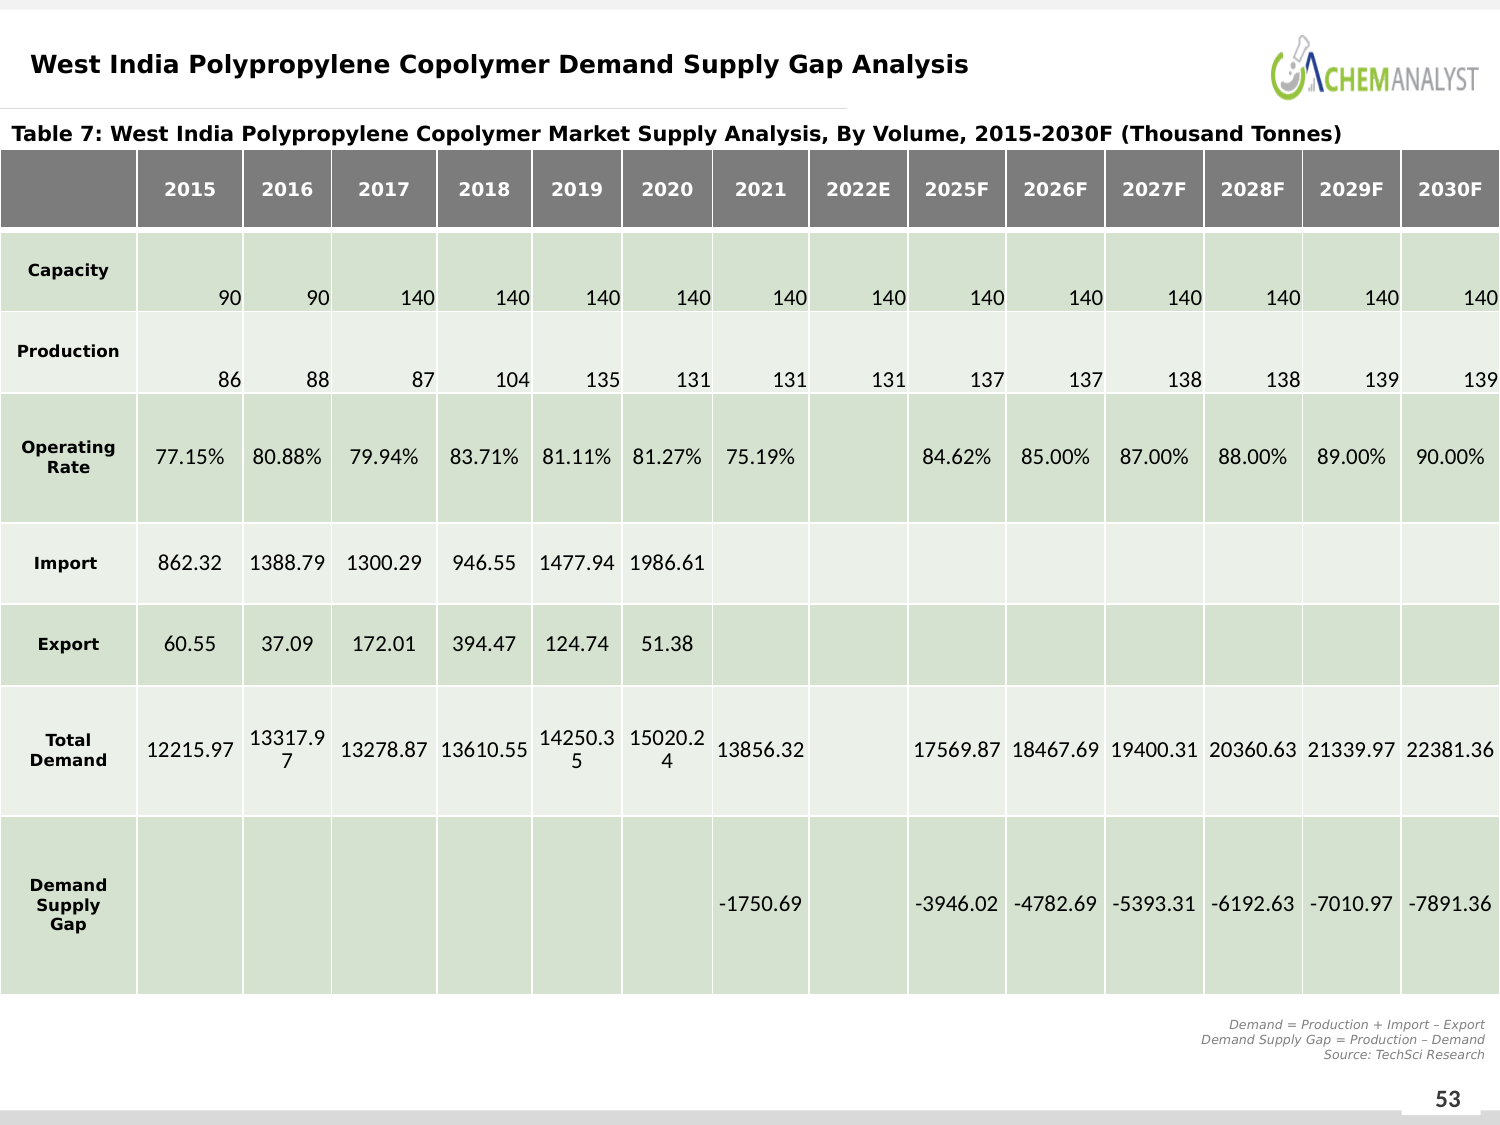

West India Polypropylene Copolymer Demand Supply Gap Analysis
Table 7: West India Polypropylene Copolymer Market Supply Analysis, By Volume, 2015-2030F (Thousand Tonnes)
|  | 2015 | 2016 | 2017 | 2018 | 2019 | 2020 | 2021 | 2022E | 2025F | 2026F | 2027F | 2028F | 2029F | 2030F |
| --- | --- | --- | --- | --- | --- | --- | --- | --- | --- | --- | --- | --- | --- | --- |
| Capacity | 90 | 90 | 140 | 140 | 140 | 140 | 140 | 140 | 140 | 140 | 140 | 140 | 140 | 140 |
| Production | 86 | 88 | 87 | 104 | 135 | 131 | 131 | 131 | 137 | 137 | 138 | 138 | 139 | 139 |
| Operating Rate | 77.15% | 80.88% | 79.94% | 83.71% | 81.11% | 81.27% | 75.19% |  | 84.62% | 85.00% | 87.00% | 88.00% | 89.00% | 90.00% |
| Import | 862.32 | 1388.79 | 1300.29 | 946.55 | 1477.94 | 1986.61 |  |  |  |  |  |  |  |  |
| Export | 60.55 | 37.09 | 172.01 | 394.47 | 124.74 | 51.38 |  |  |  |  |  |  |  |  |
| Total Demand | 12215.97 | 13317.97 | 13278.87 | 13610.55 | 14250.35 | 15020.24 | 13856.32 |  | 17569.87 | 18467.69 | 19400.31 | 20360.63 | 21339.97 | 22381.36 |
| Demand Supply Gap |  |  |  |  |  |  | -1750.69 |  | -3946.02 | -4782.69 | -5393.31 | -6192.63 | -7010.97 | -7891.36 |

Demand = Production + Import – Export
Demand Supply Gap = Production – Demand
Source: TechSci Research